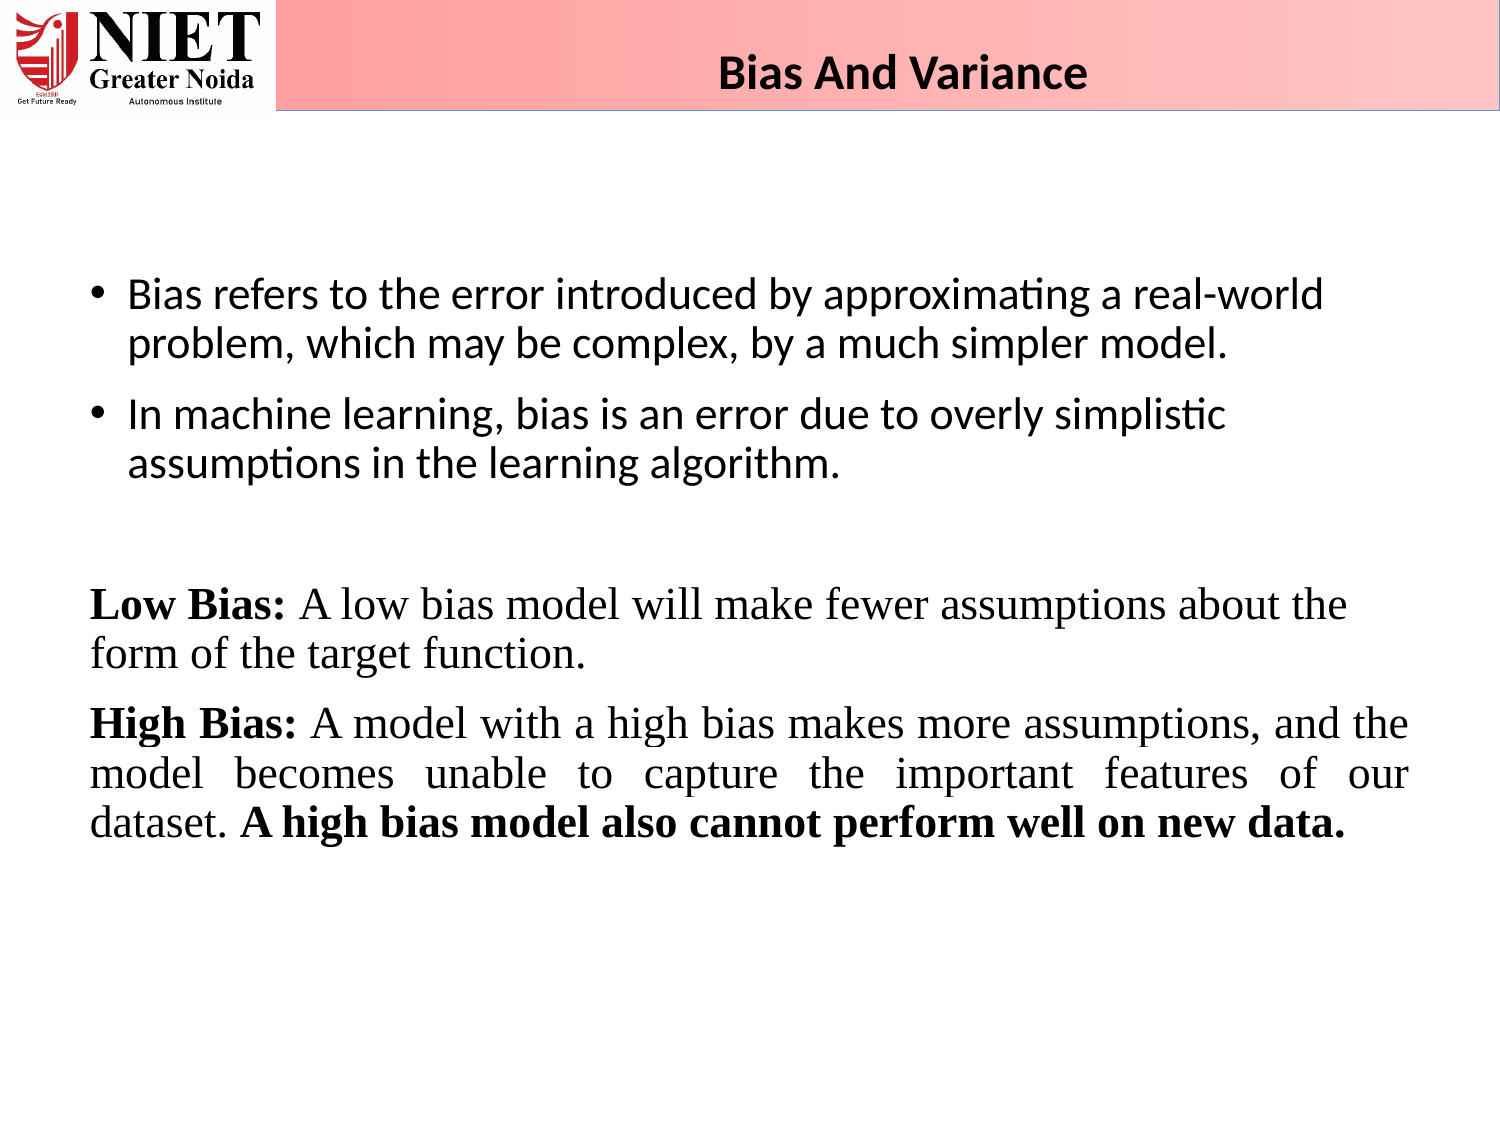

Bias And Variance
Bias refers to the error introduced by approximating a real-world problem, which may be complex, by a much simpler model.
In machine learning, bias is an error due to overly simplistic assumptions in the learning algorithm.

Low Bias: A low bias model will make fewer assumptions about the form of the target function.
High Bias: A model with a high bias makes more assumptions, and the model becomes unable to capture the important features of our dataset. A high bias model also cannot perform well on new data.